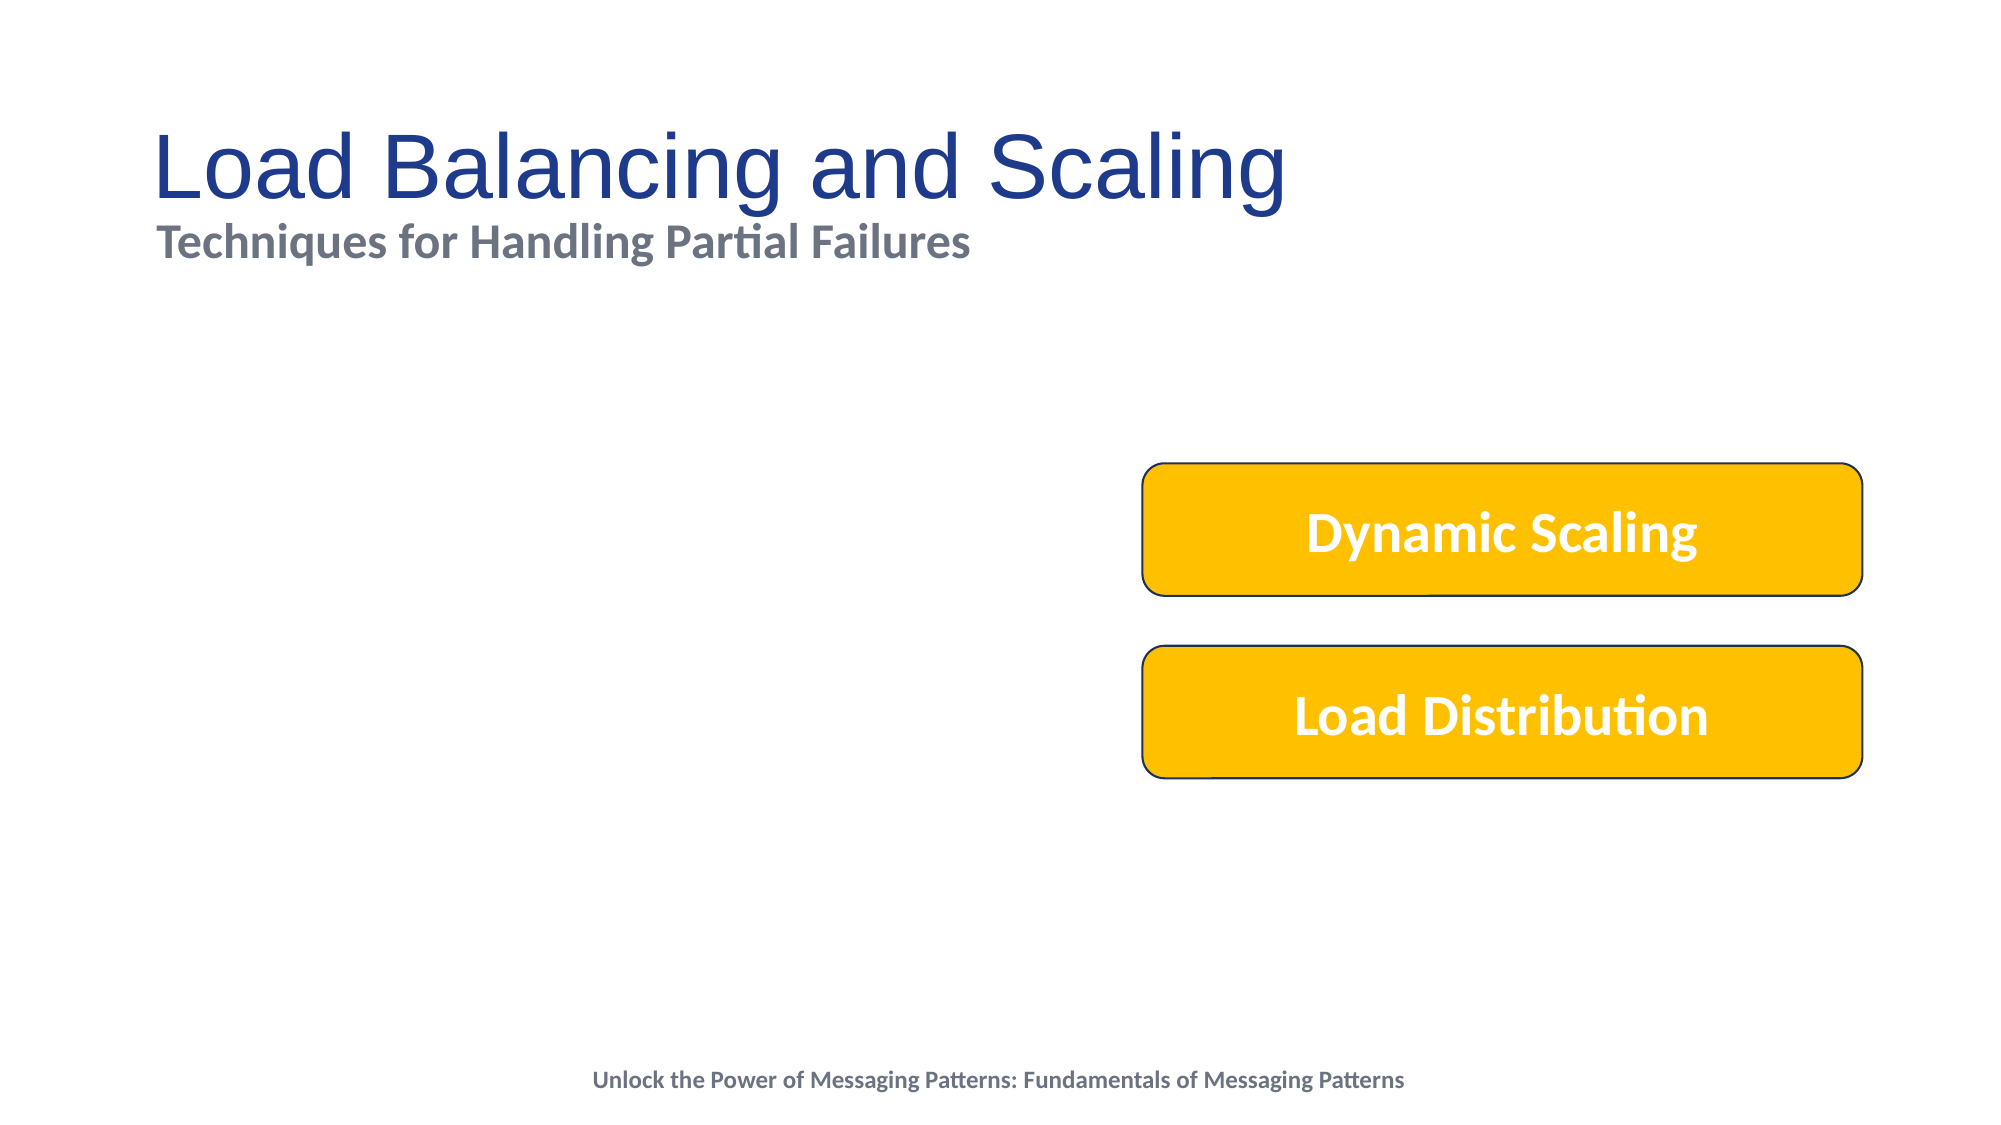

# Load Balancing and Scaling
Techniques for Handling Partial Failures

Dynamic Scaling
Load Distribution